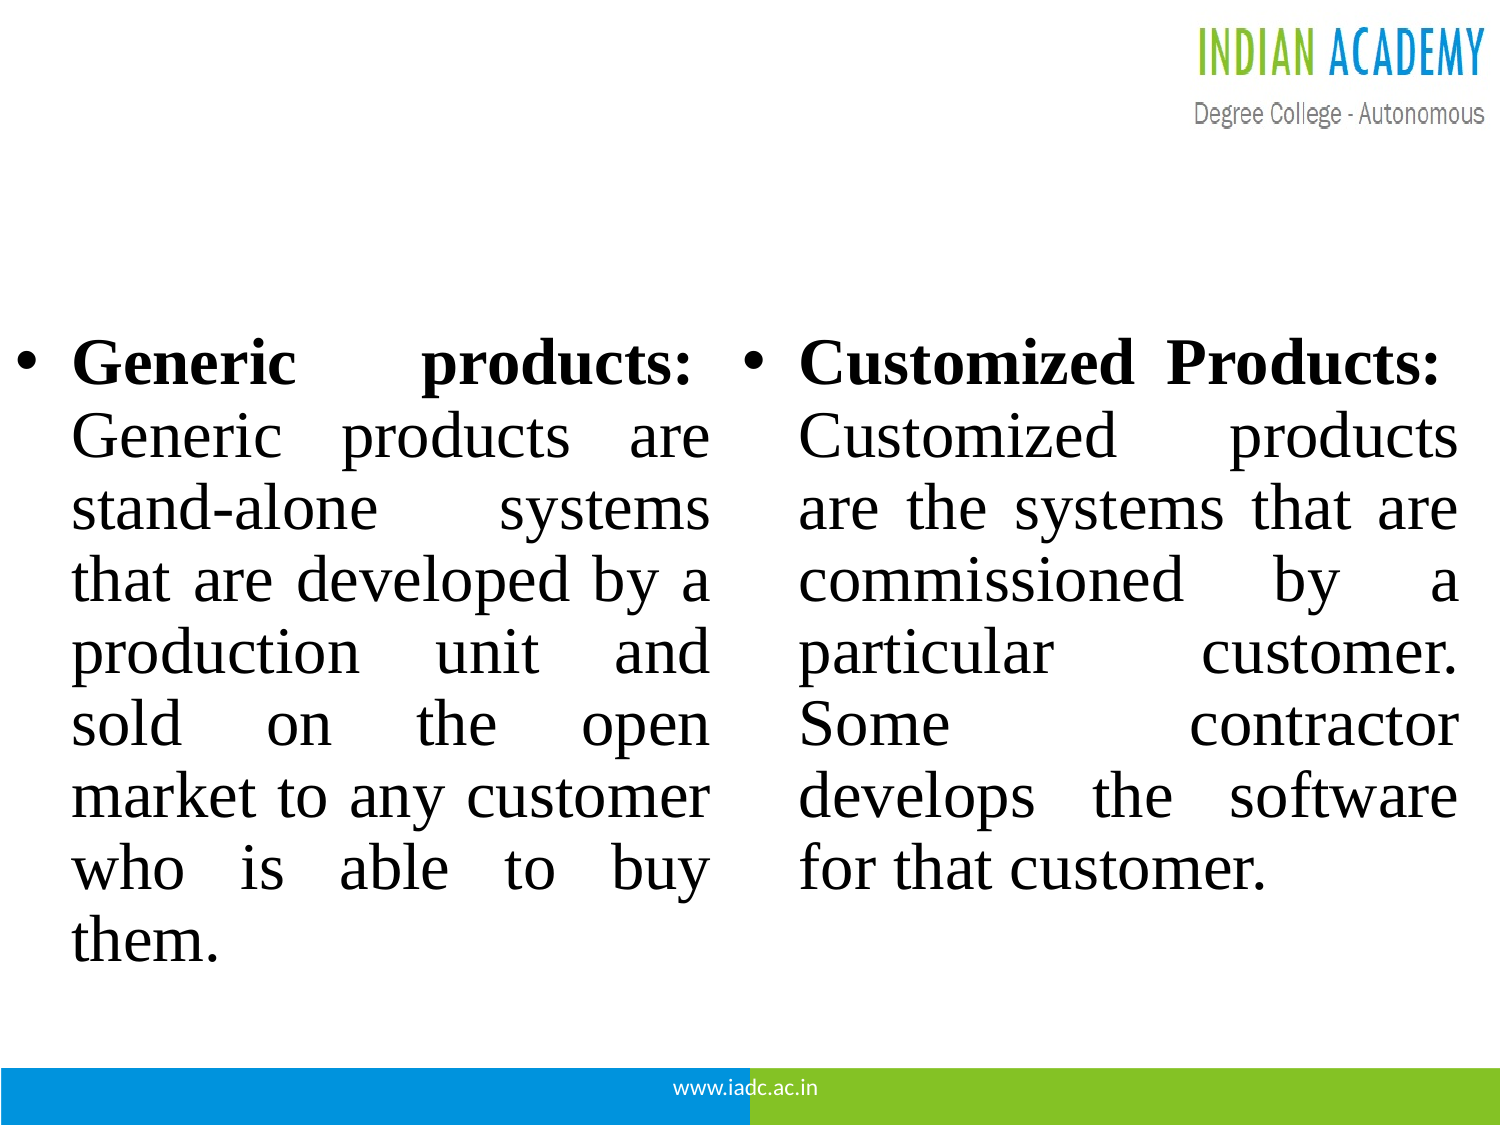

Generic products: 
Generic products are stand-alone systems that are developed by a production unit and sold on the open market to any customer who is able to buy them.
Customized Products: 
Customized products are the systems that are commissioned by a particular customer. Some contractor develops the software for that customer.